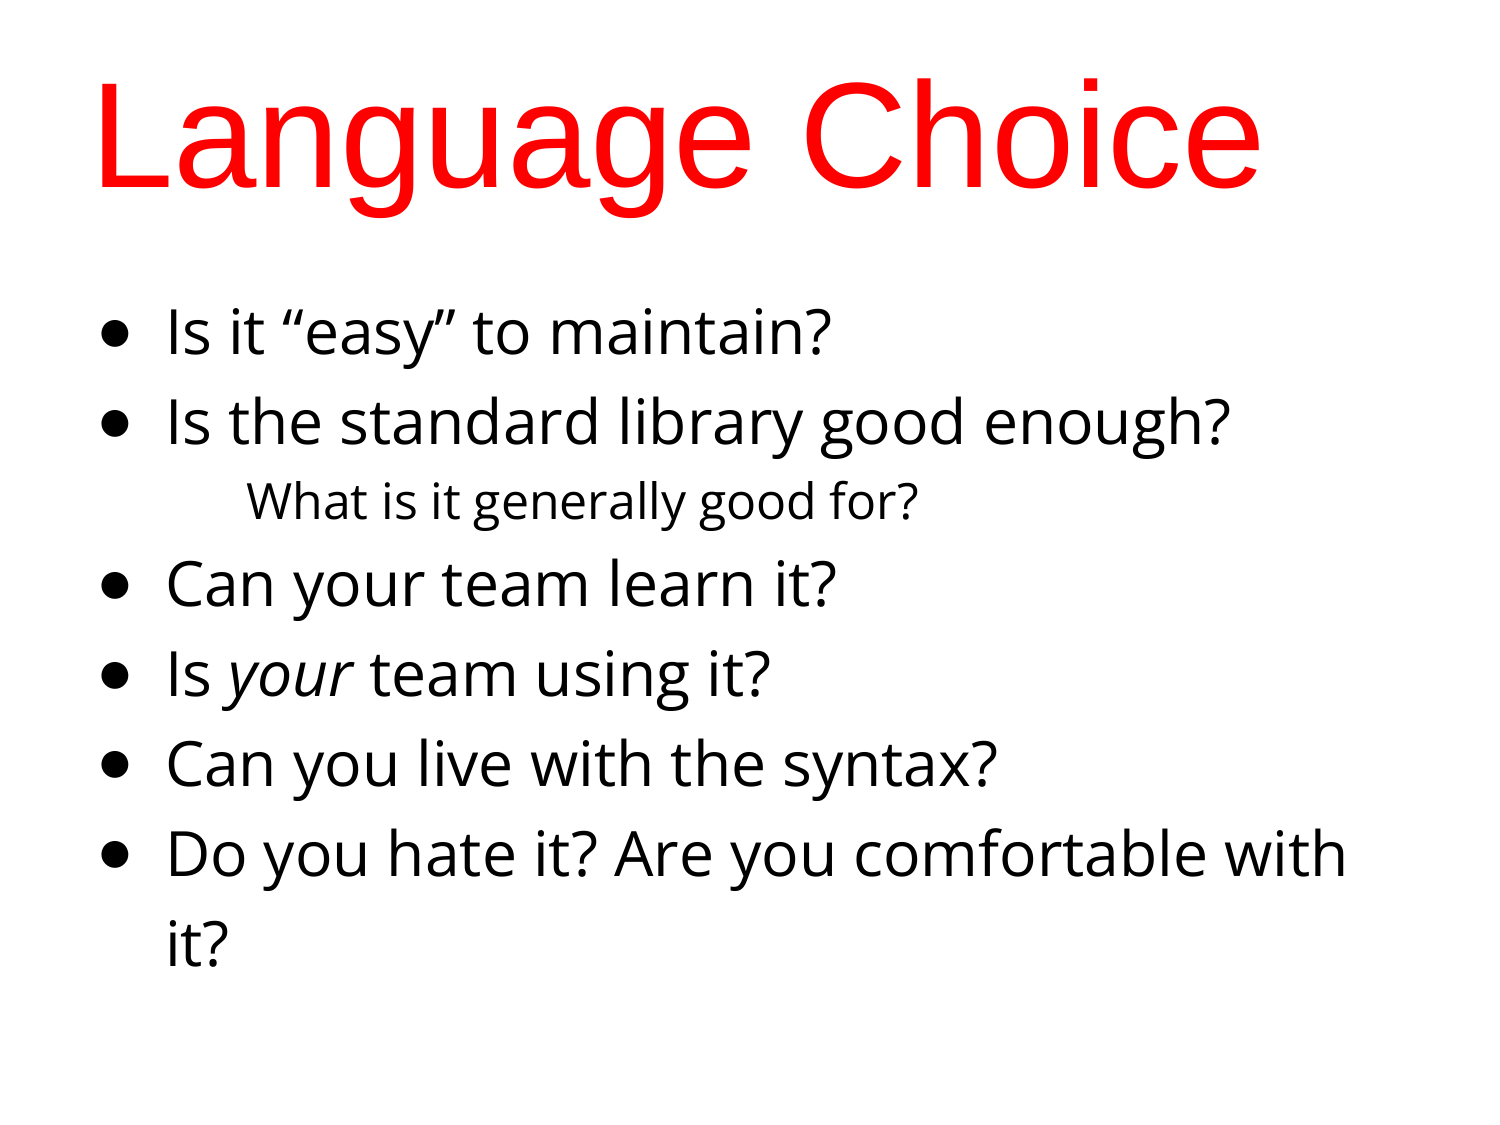

# Language Choice
Is it “easy” to maintain?
Is the standard library good enough?
	What is it generally good for?
Can your team learn it?
Is your team using it?
Can you live with the syntax?
Do you hate it? Are you comfortable with it?